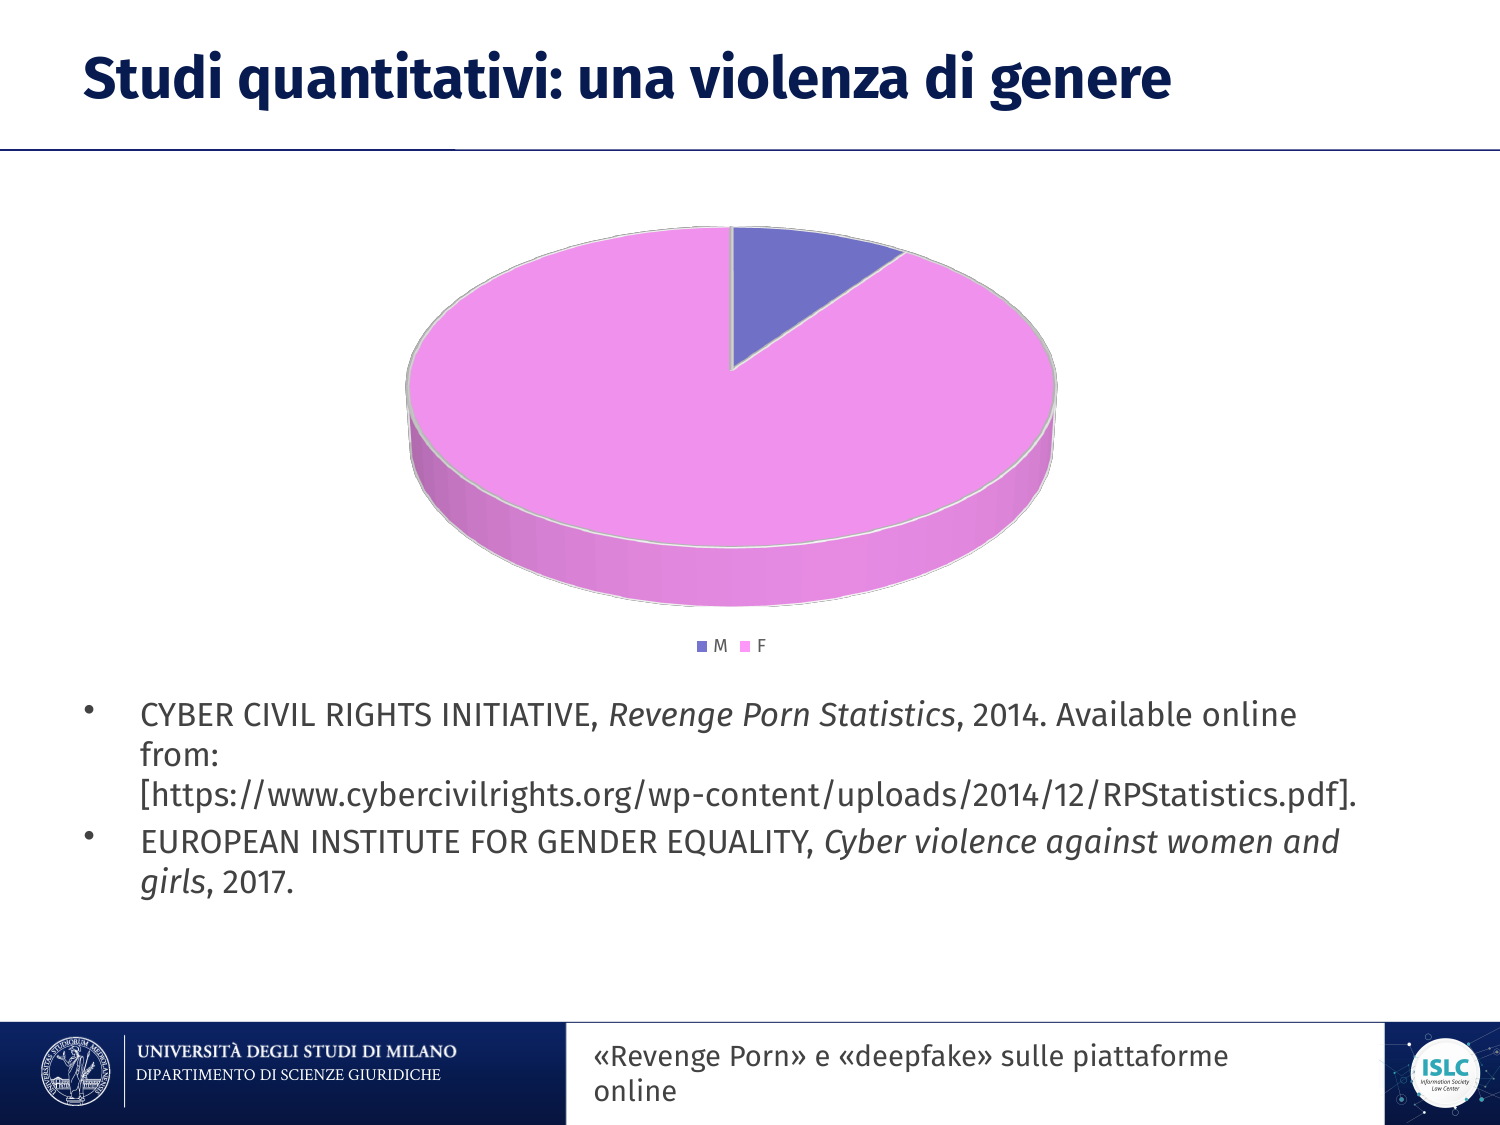

# Studi quantitativi: una violenza di genere

CYBER CIVIL RIGHTS INITIATIVE, Revenge Porn Statistics, 2014. Available online from: [https://www.cybercivilrights.org/wp-content/uploads/2014/12/RPStatistics.pdf].
EUROPEAN INSTITUTE FOR GENDER EQUALITY, Cyber violence against women and girls, 2017.

[unsupported chart]

«Revenge Porn» sulle piattaforme online
«Revenge Porn» e «deepfake» sulle piattaforme online
DIPARTIMENTO DI SCIENZE GIURIDICHE